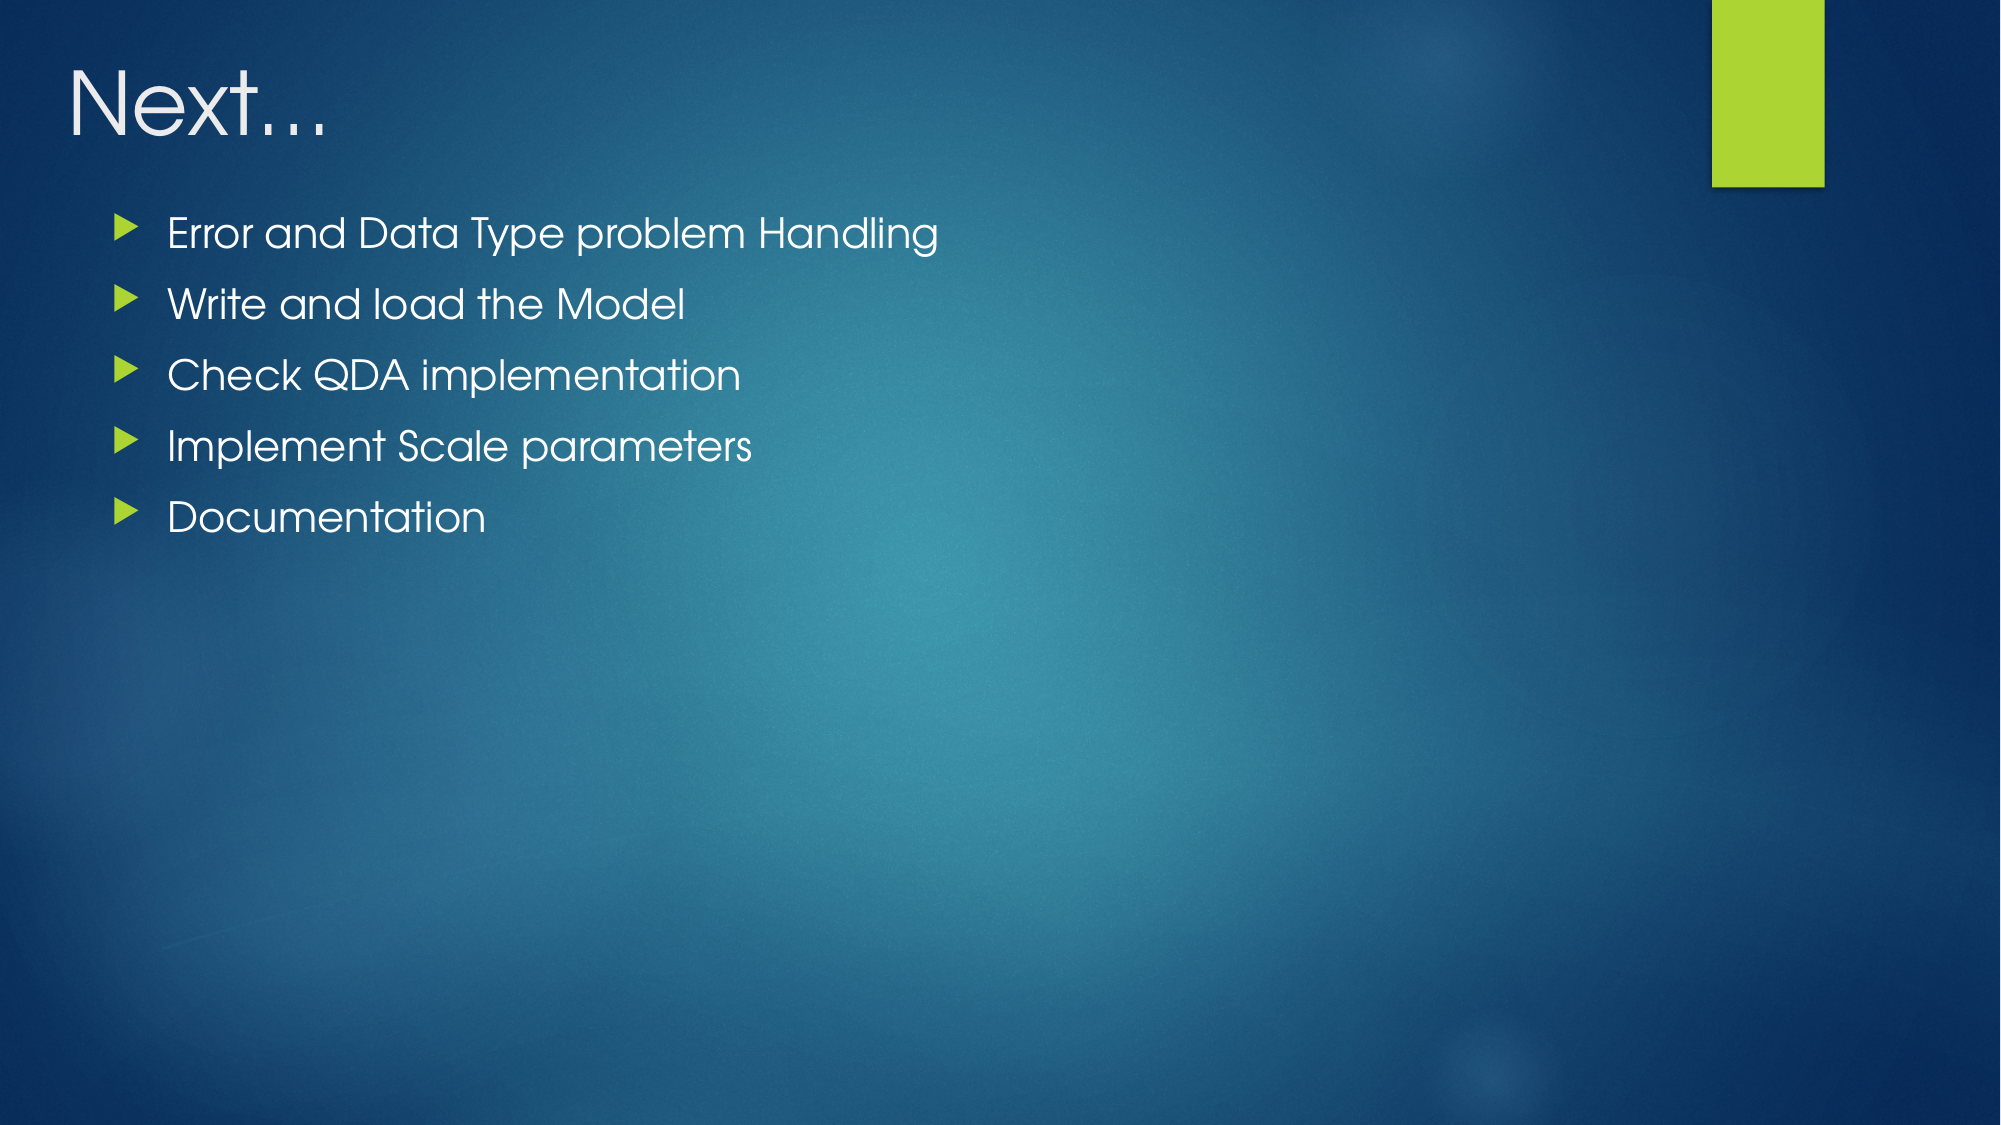

# Next…
Error and Data Type problem Handling
Write and load the Model
Check QDA implementation
Implement Scale parameters
Documentation